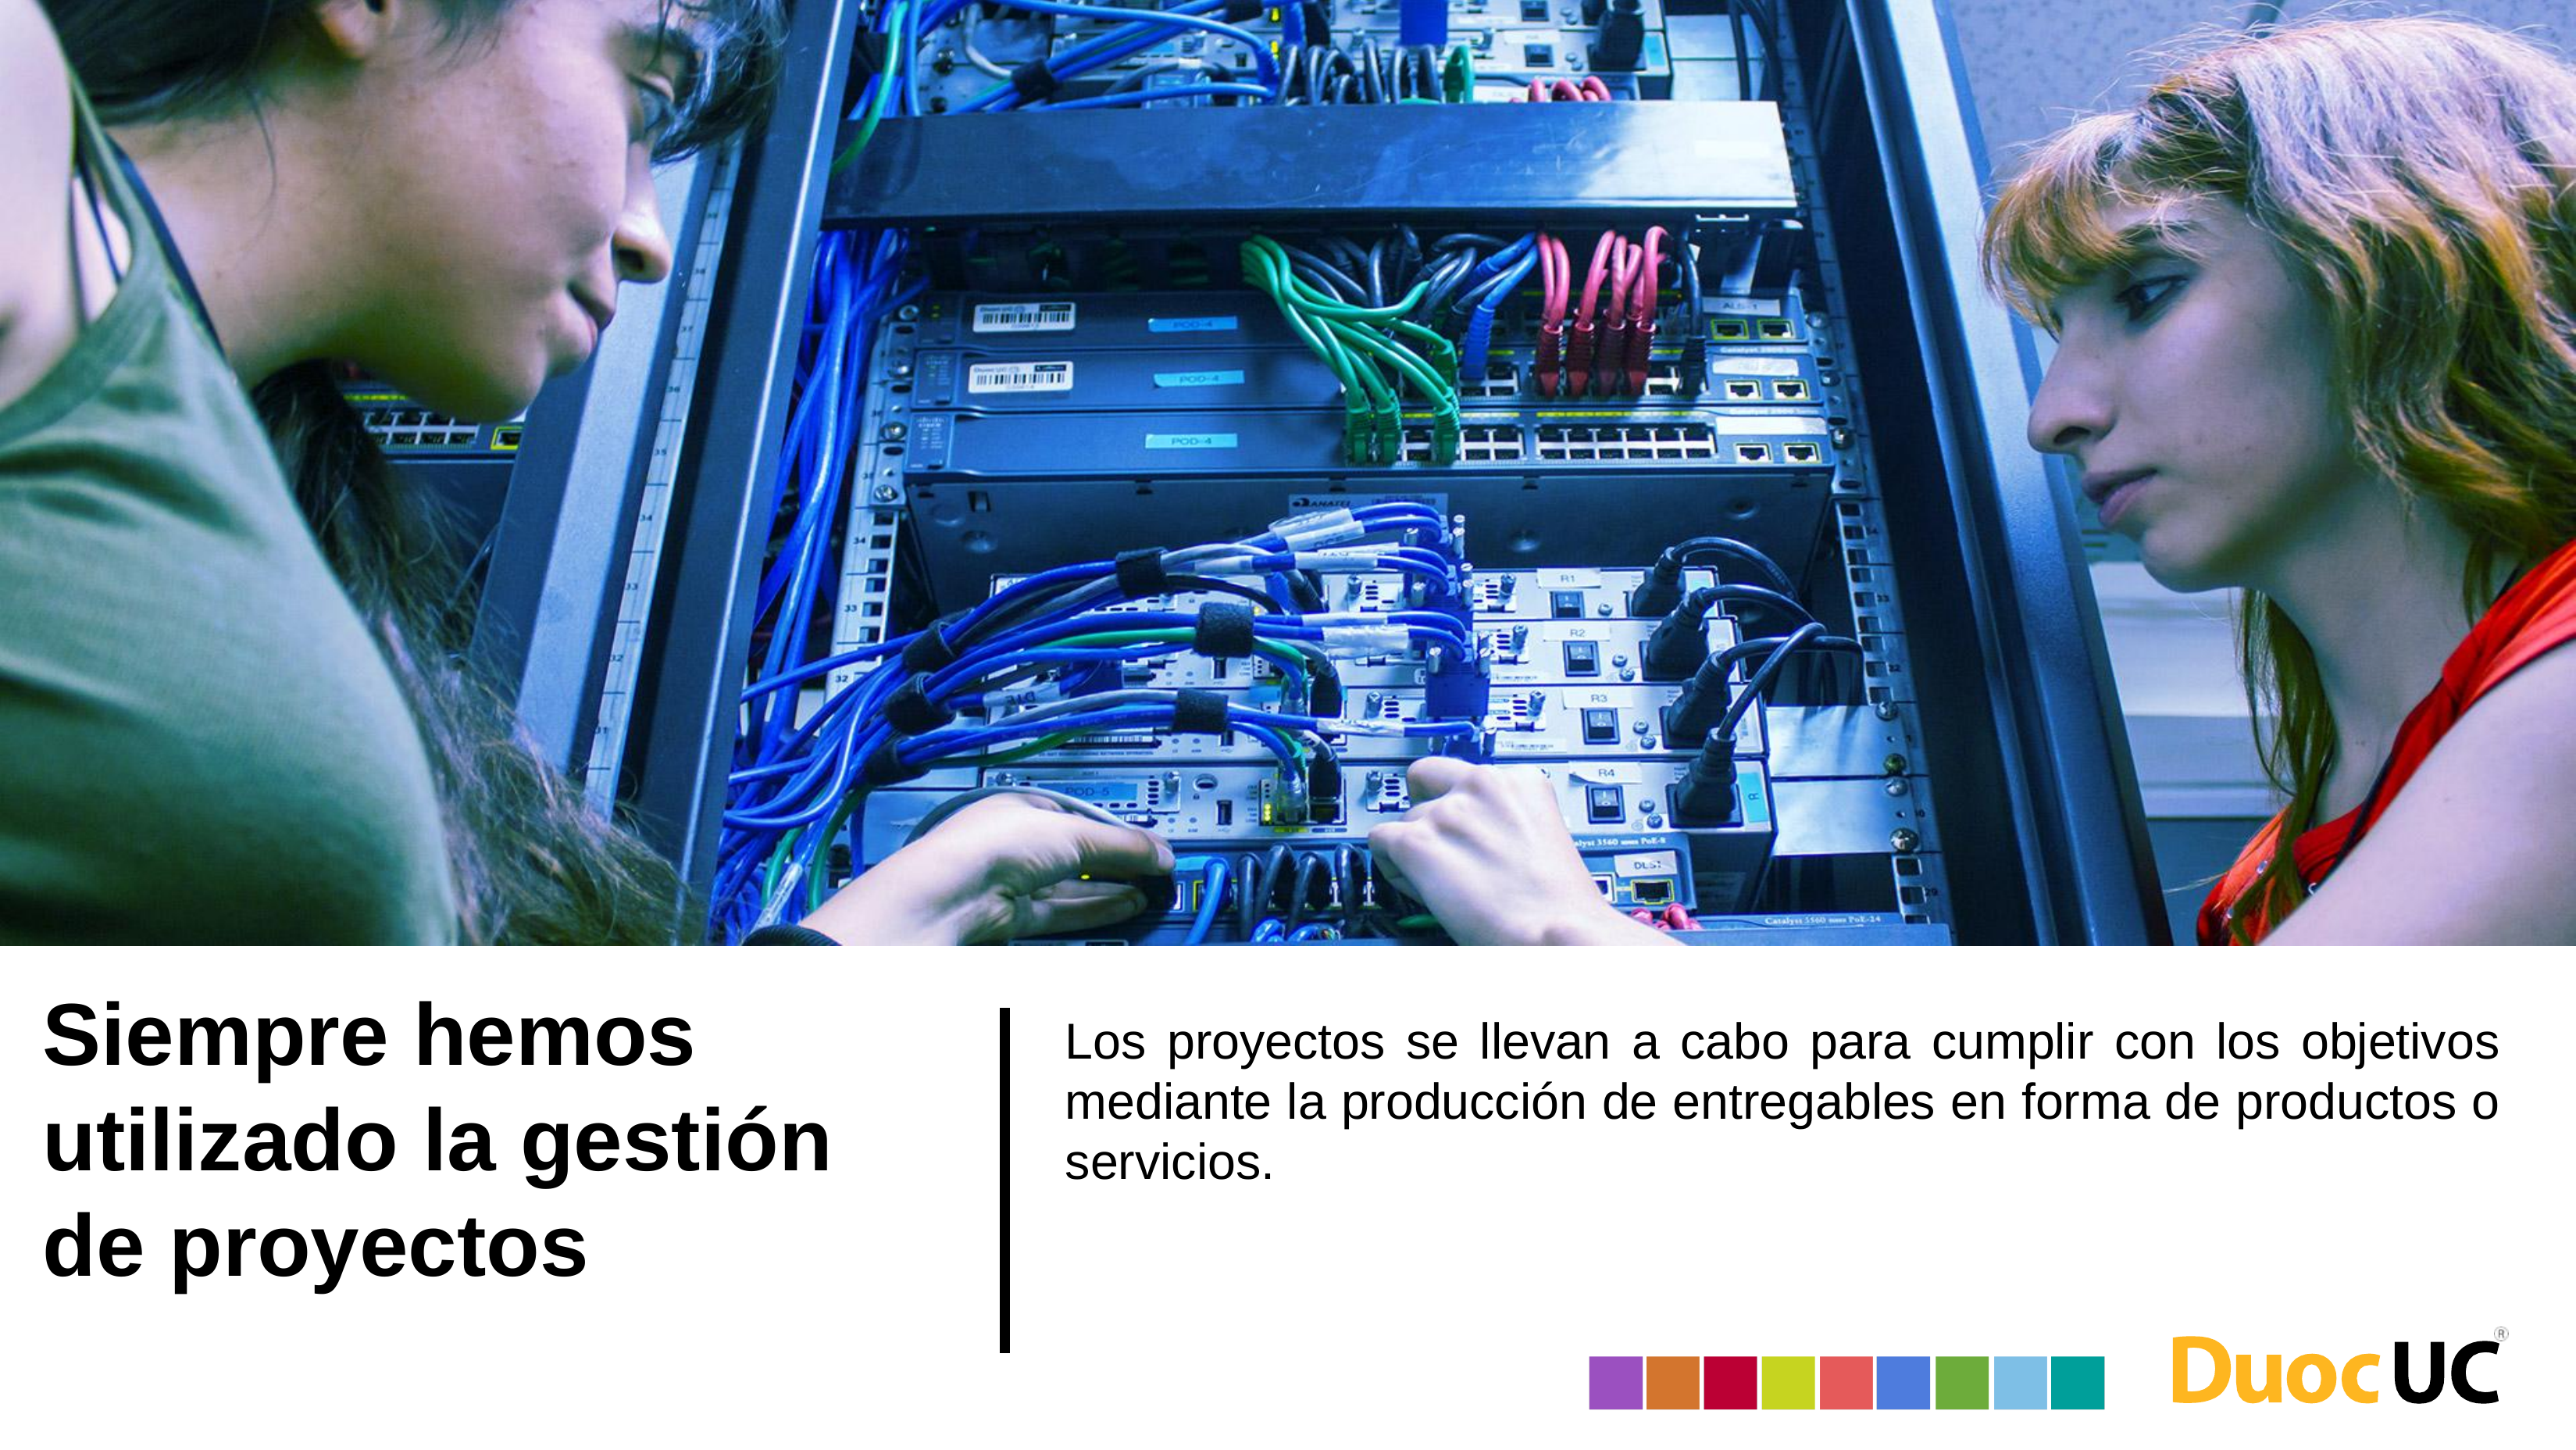

# Siempre hemos utilizado la gestión de proyectos
Los proyectos se llevan a cabo para cumplir con los objetivos mediante la producción de entregables en forma de productos o servicios.